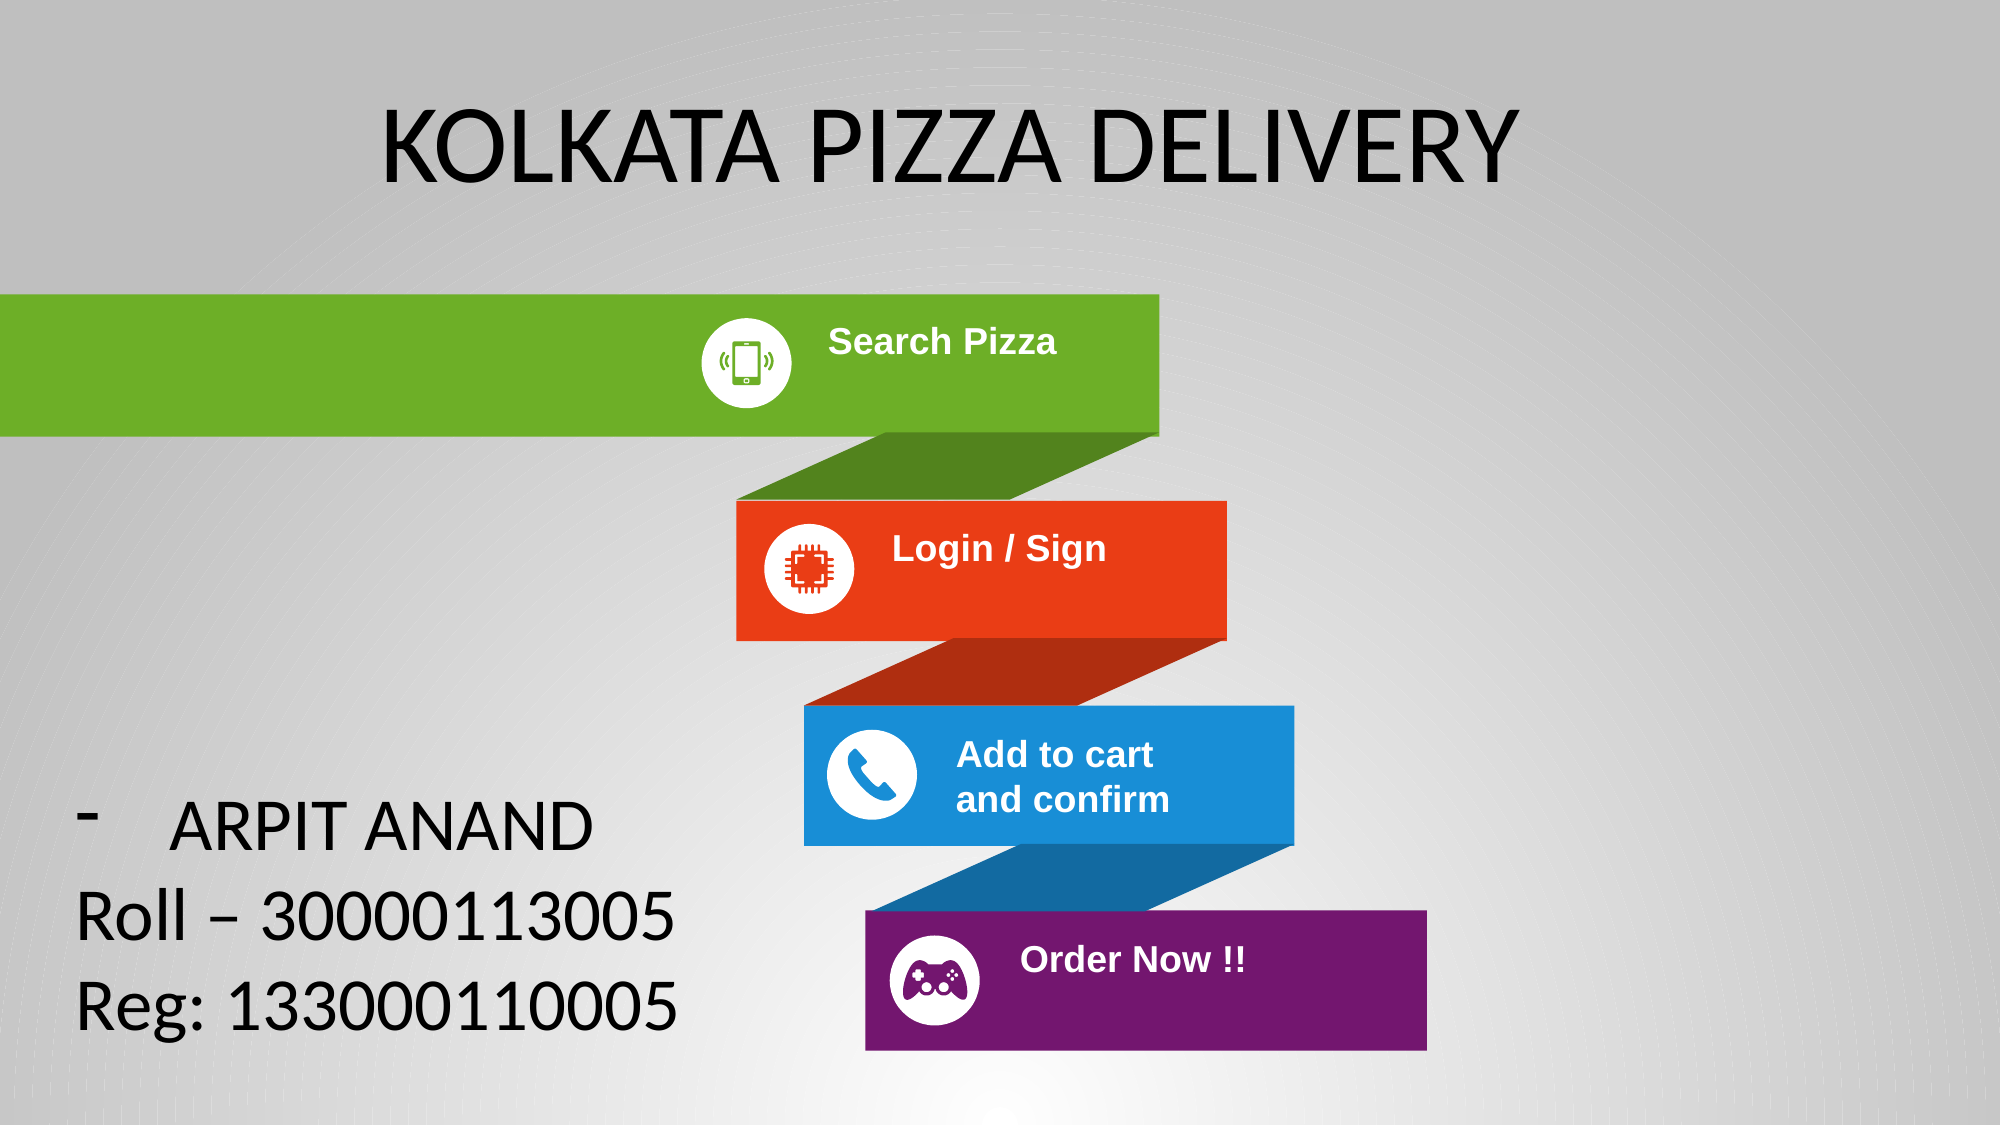

KOLKATA PIZZA DELIVERY

Search Pizza

Login / Sign

Add to cart and confirm

ARPIT ANAND
Roll – 30000113005
Reg: 133000110005

Order Now !!